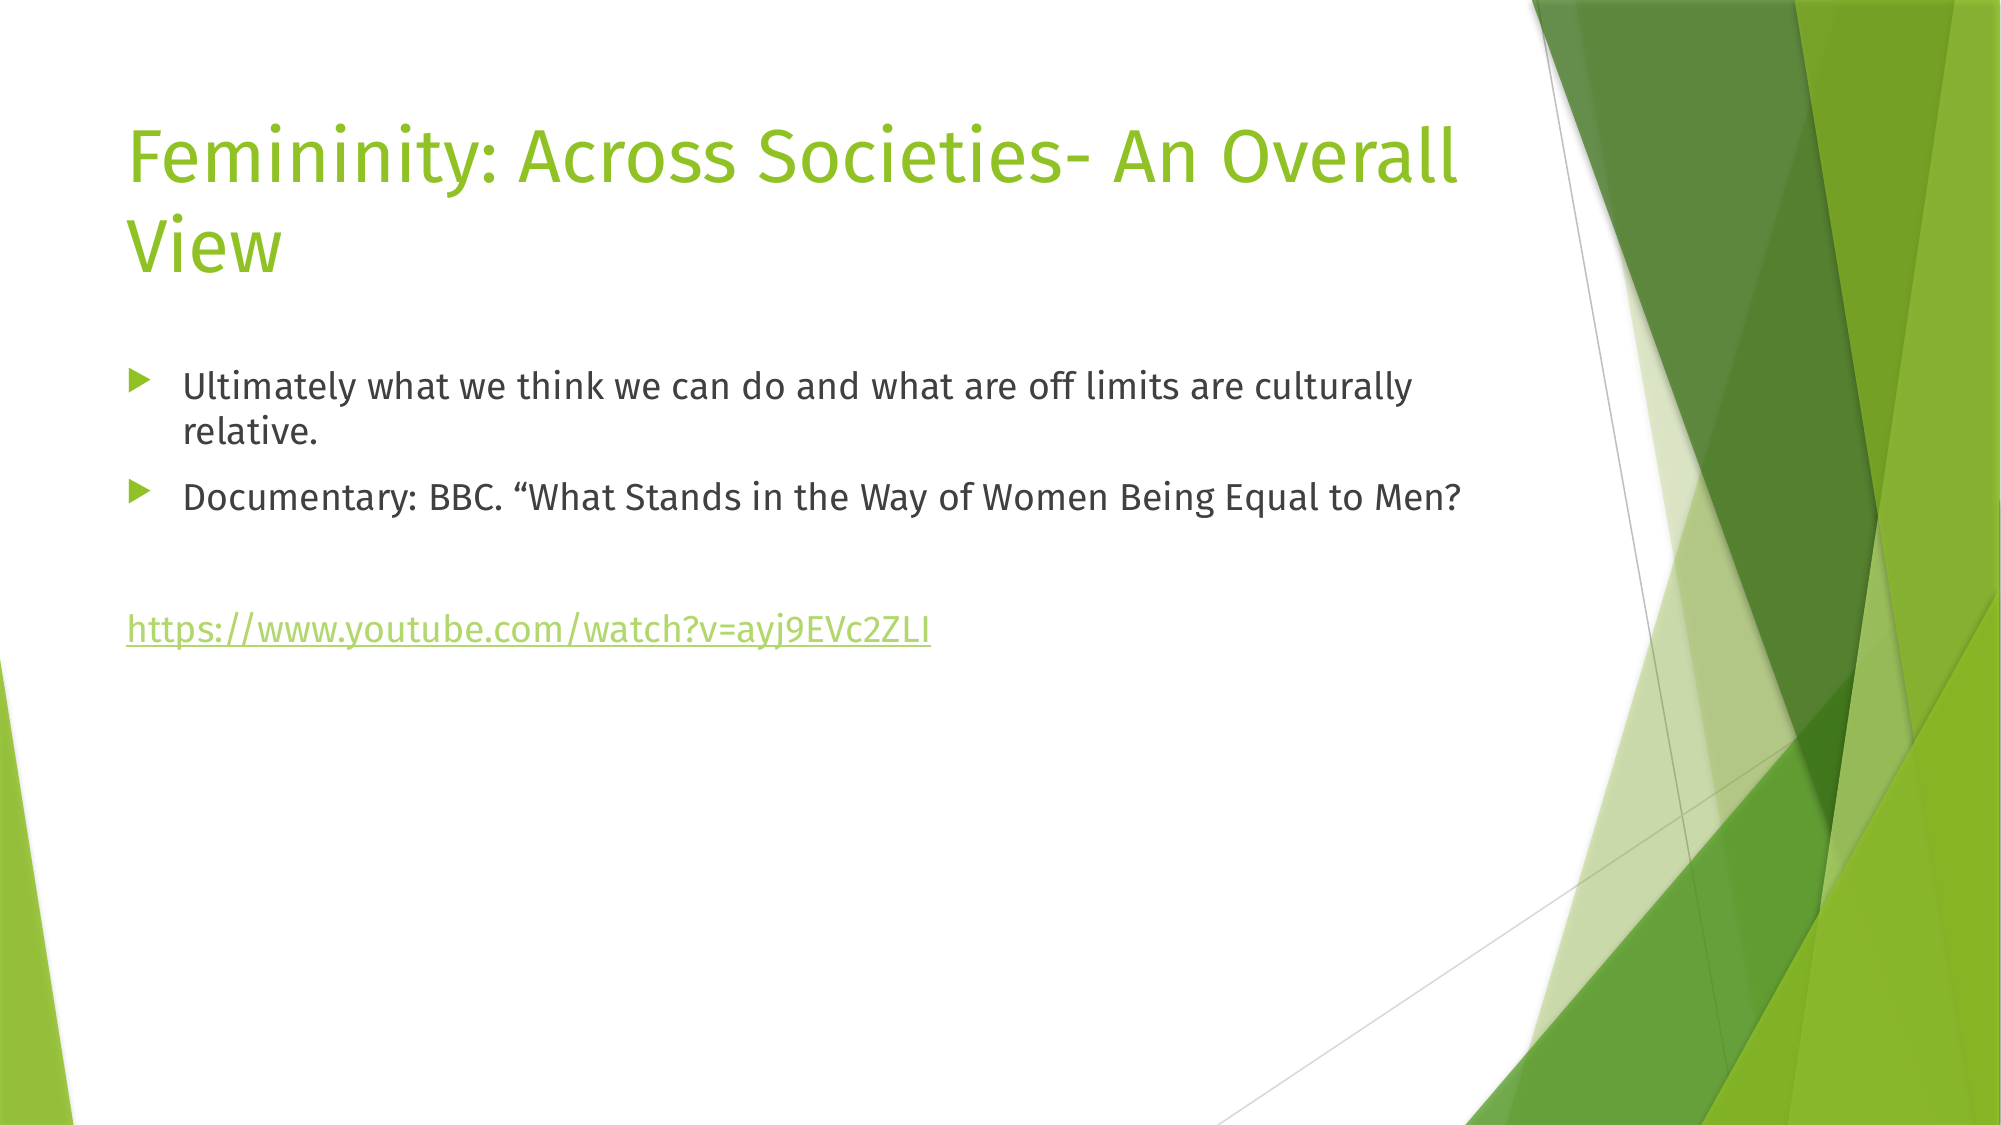

# Femininity: Across Societies- An Overall View
Ultimately what we think we can do and what are off limits are culturally relative.
Documentary: BBC. “What Stands in the Way of Women Being Equal to Men?

https://www.youtube.com/watch?v=ayj9EVc2ZLI